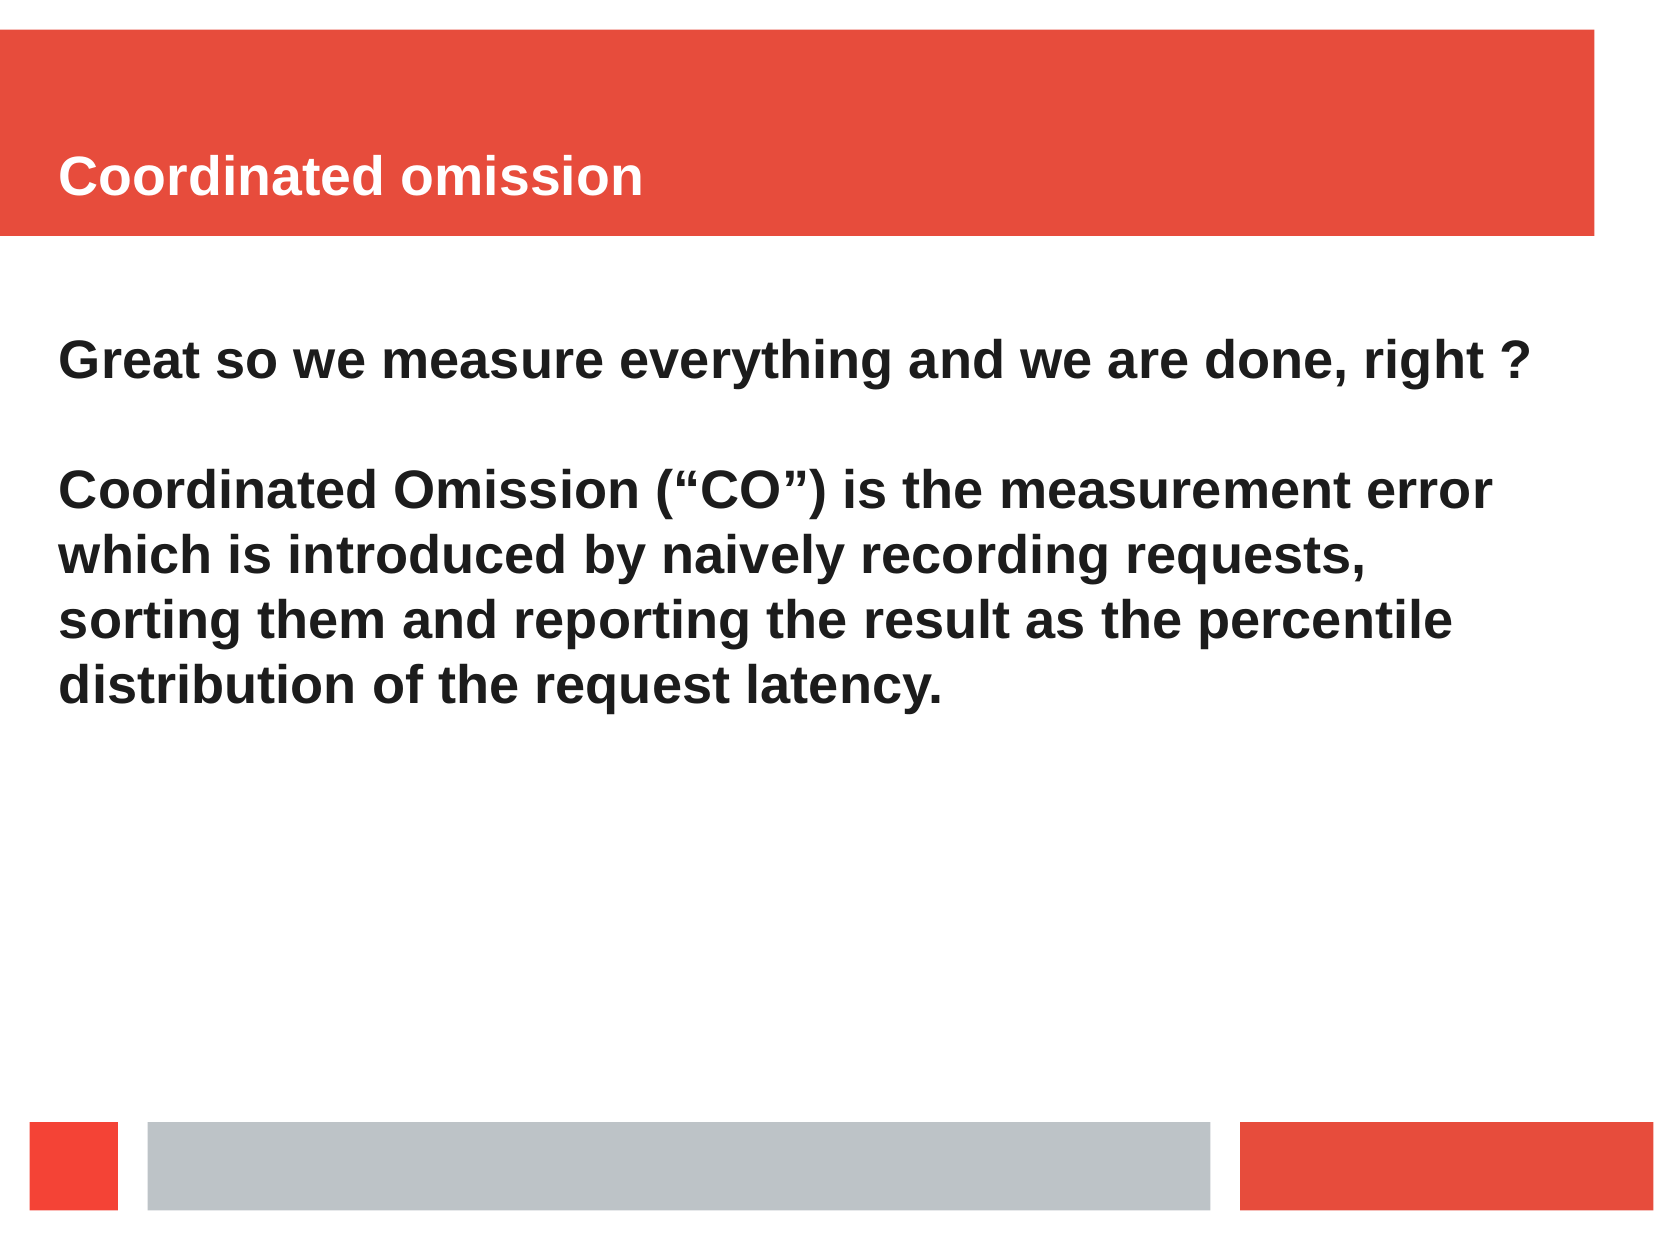

Coordinated omission
Great so we measure everything and we are done, right ?

Coordinated Omission (“CO”) is the measurement error which is introduced by naively recording requests, sorting them and reporting the result as the percentile distribution of the request latency.